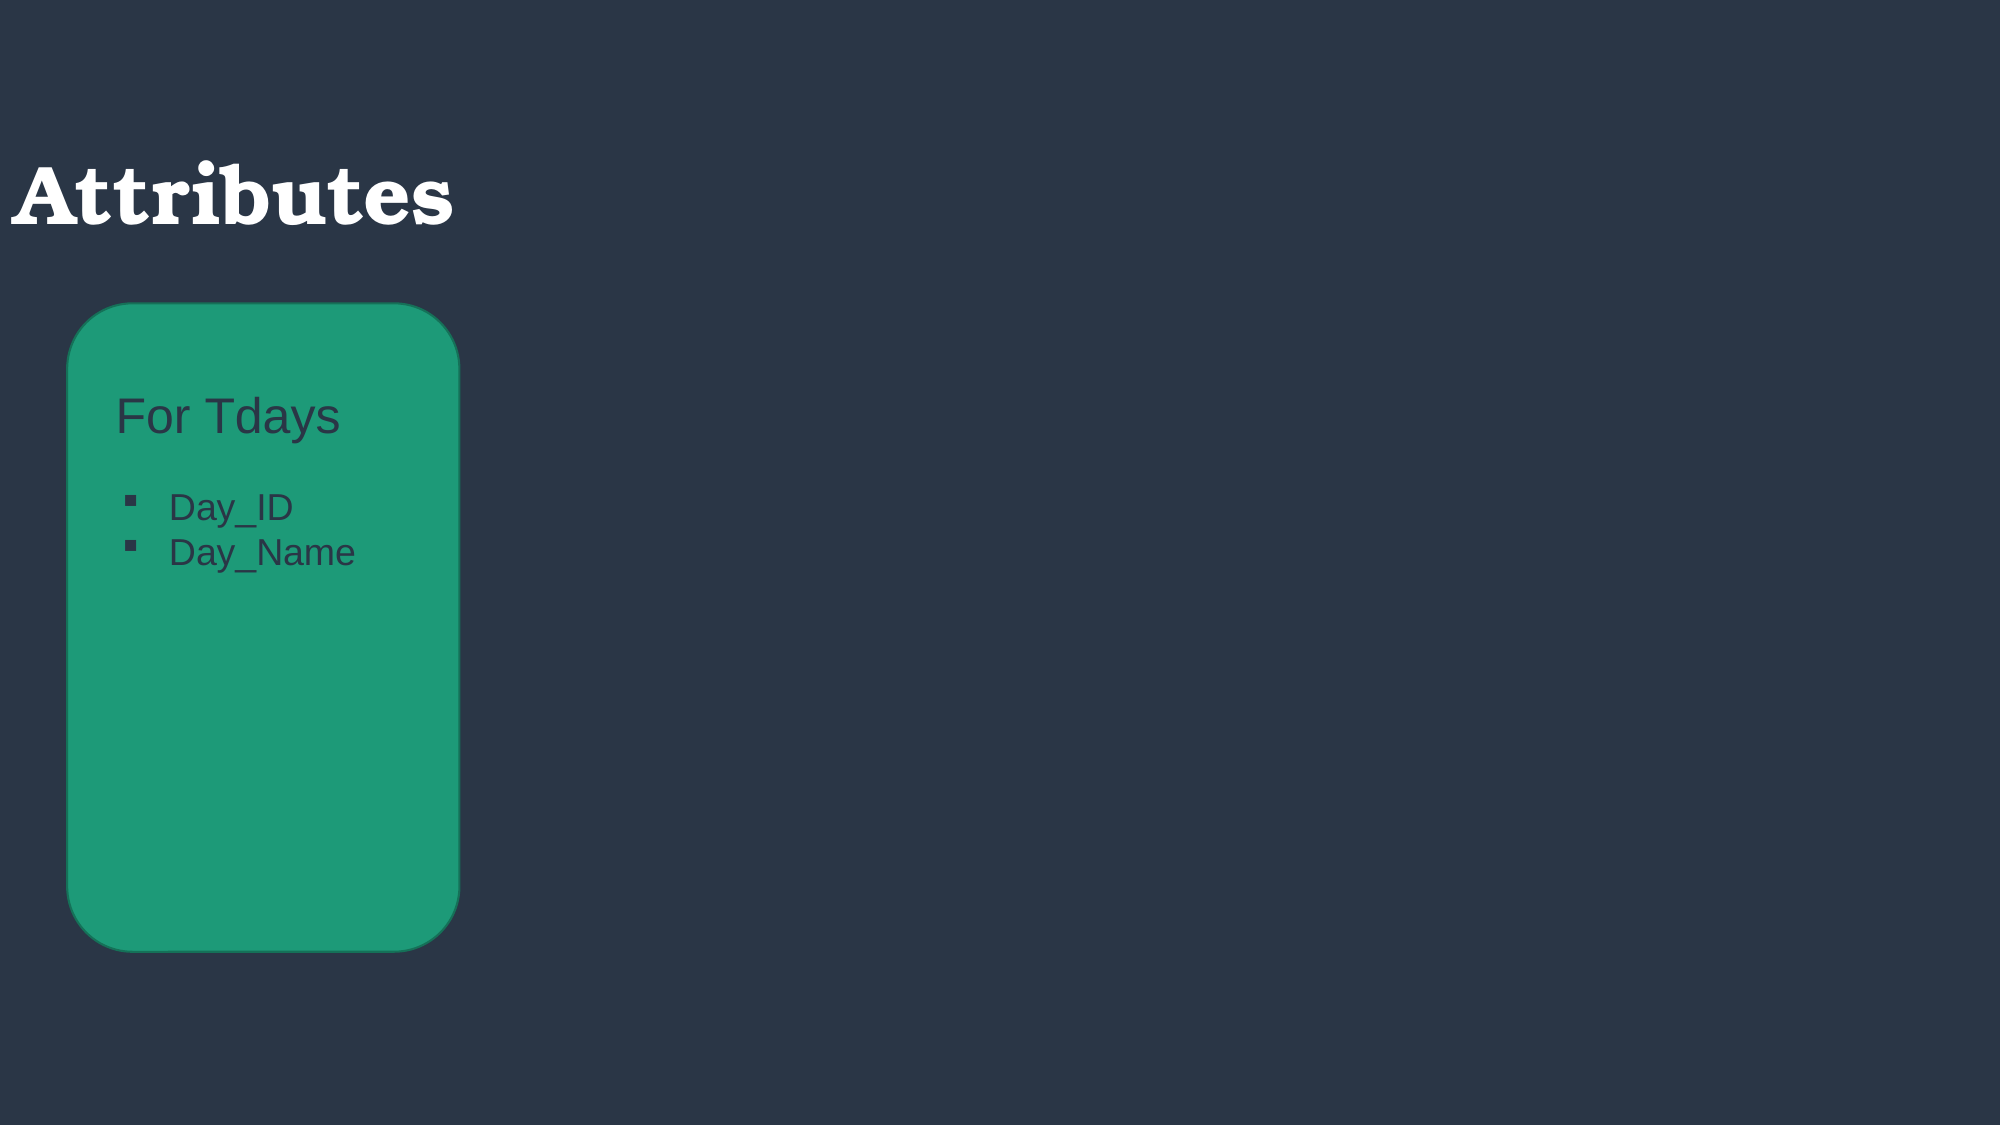

Attributes

For Tdays
For Rooms
For Classes
For Tutors
Class_ID
Class_Name
Class_Level

Tutor_ID
Day_ID
Day_Name
Room_ID
Room_Name
Capacity